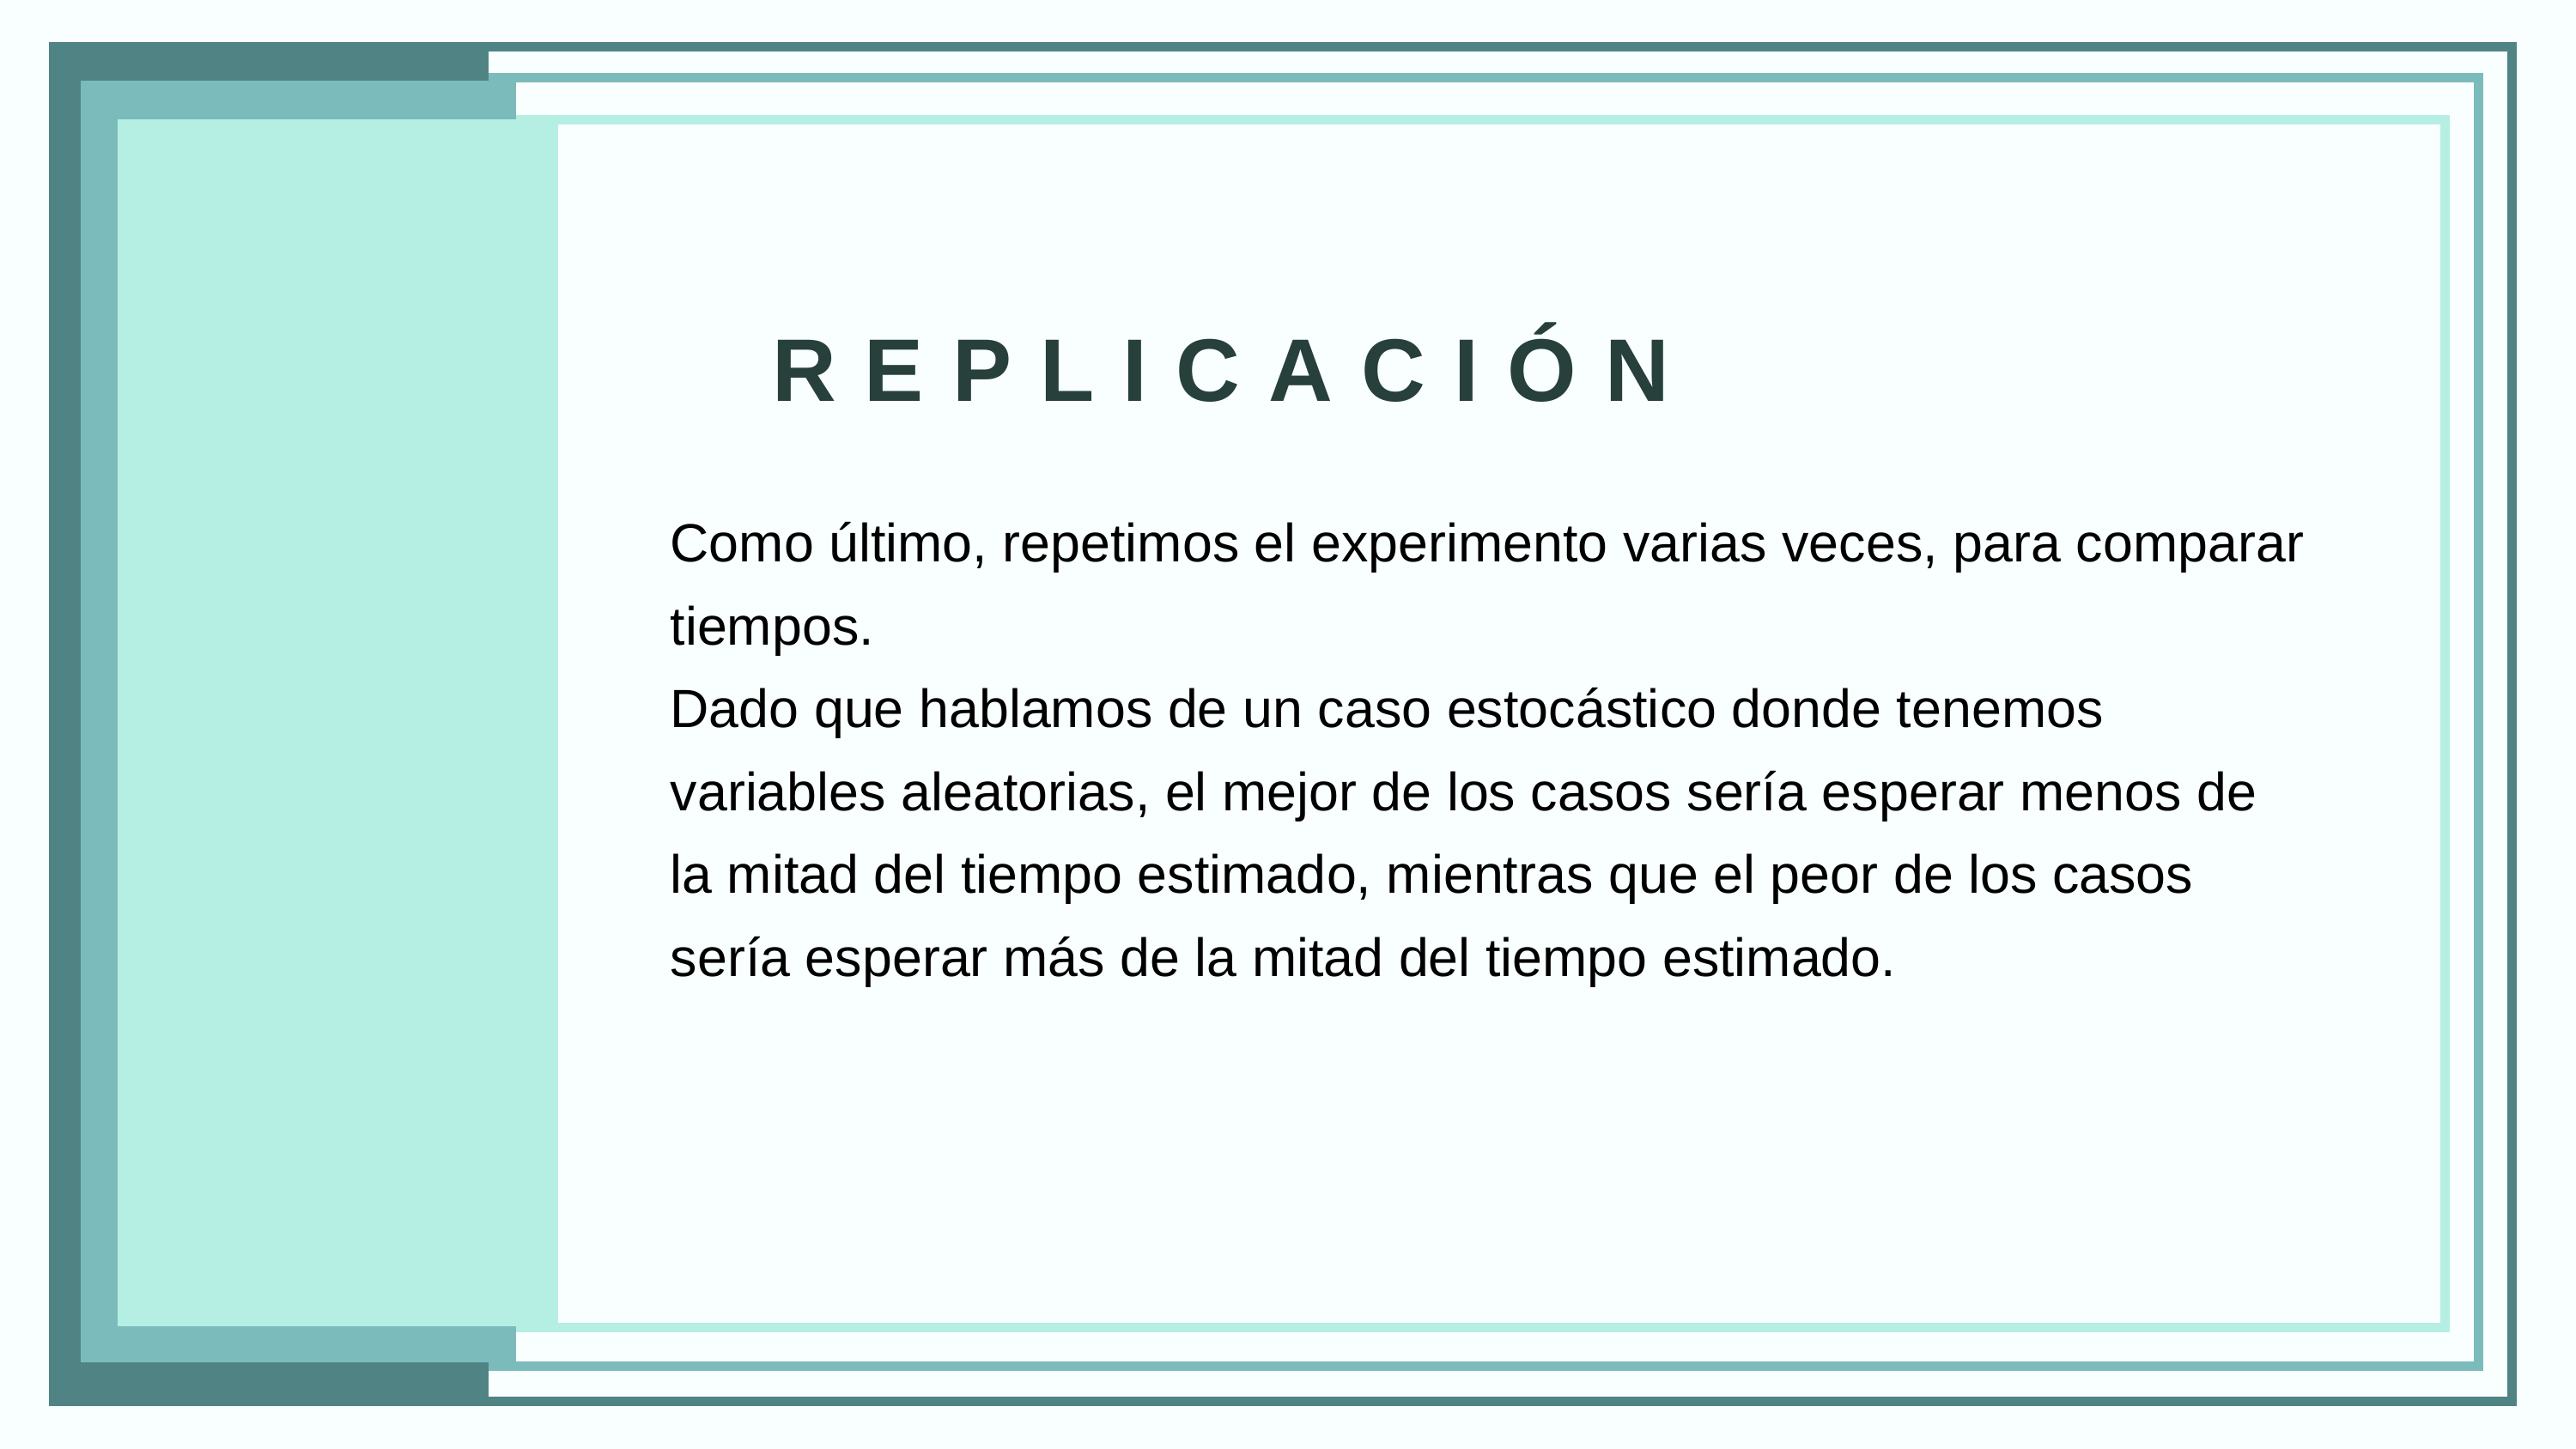

REPLICACIÓN
Como último, repetimos el experimento varias veces, para comparar tiempos.
Dado que hablamos de un caso estocástico donde tenemos variables aleatorias, el mejor de los casos sería esperar menos de la mitad del tiempo estimado, mientras que el peor de los casos sería esperar más de la mitad del tiempo estimado.